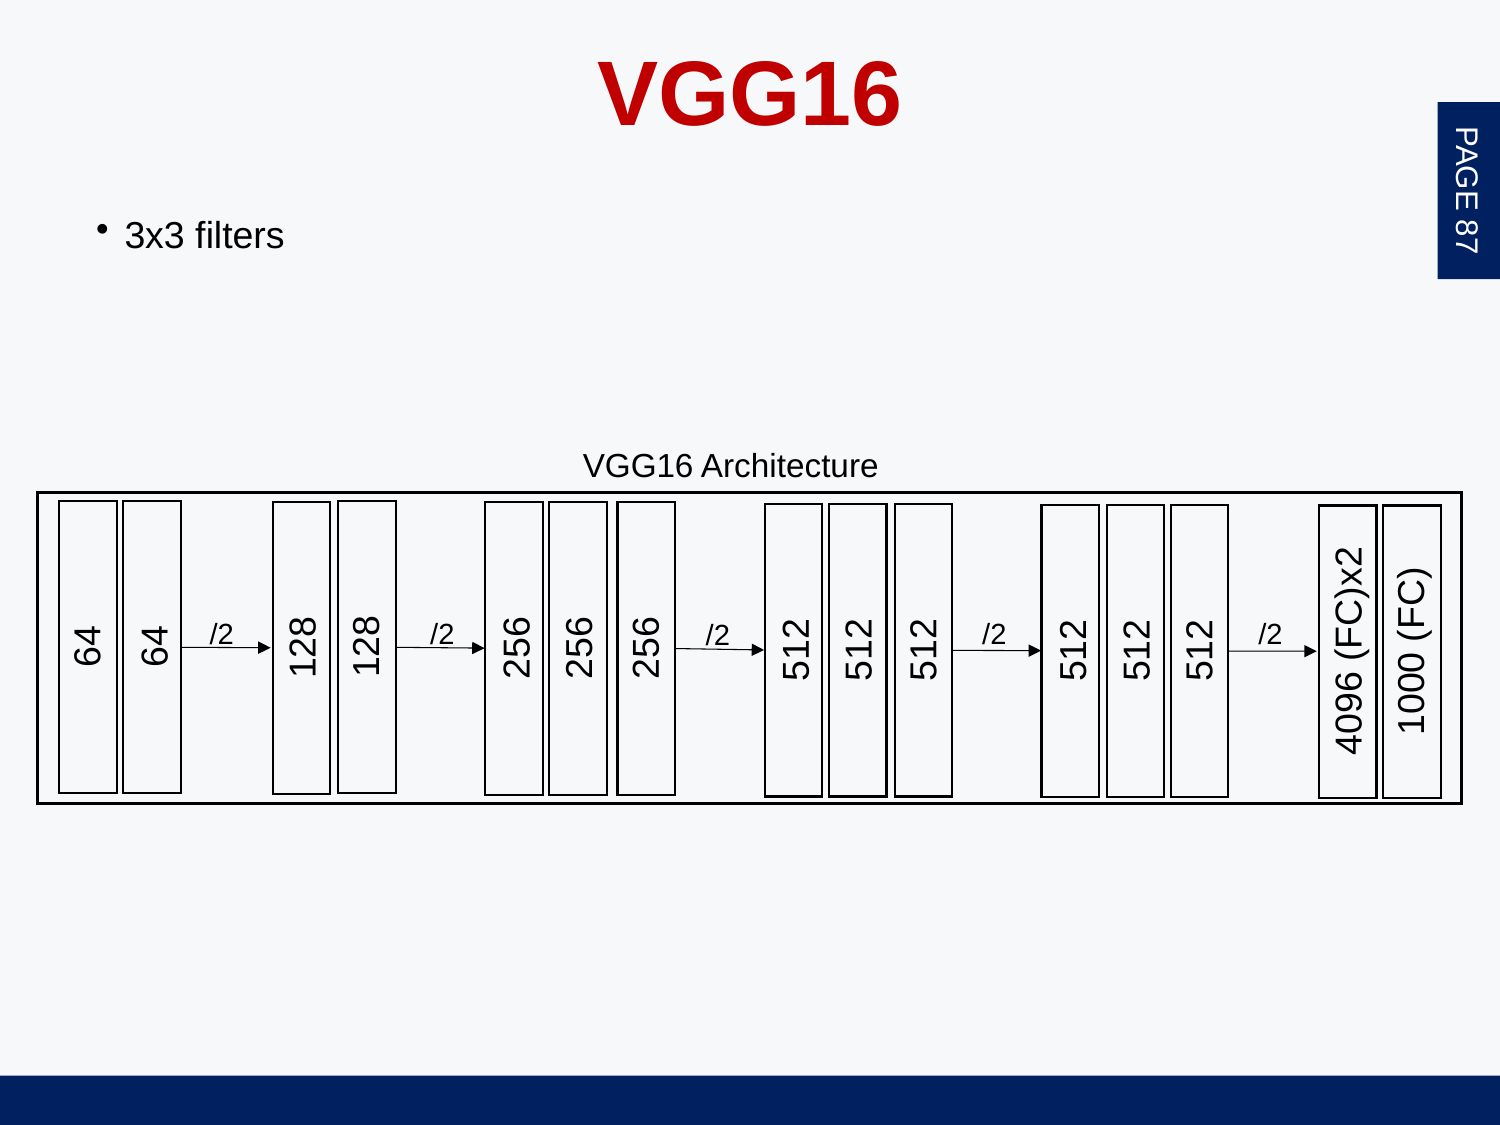

VGG16
3x3 filters
VGG16 Architecture

64

64

128

/2
/2
/2
/2
/2
128

256

256

256

512

512

512

512

512

512

4096 (FC)x2

1000 (FC)